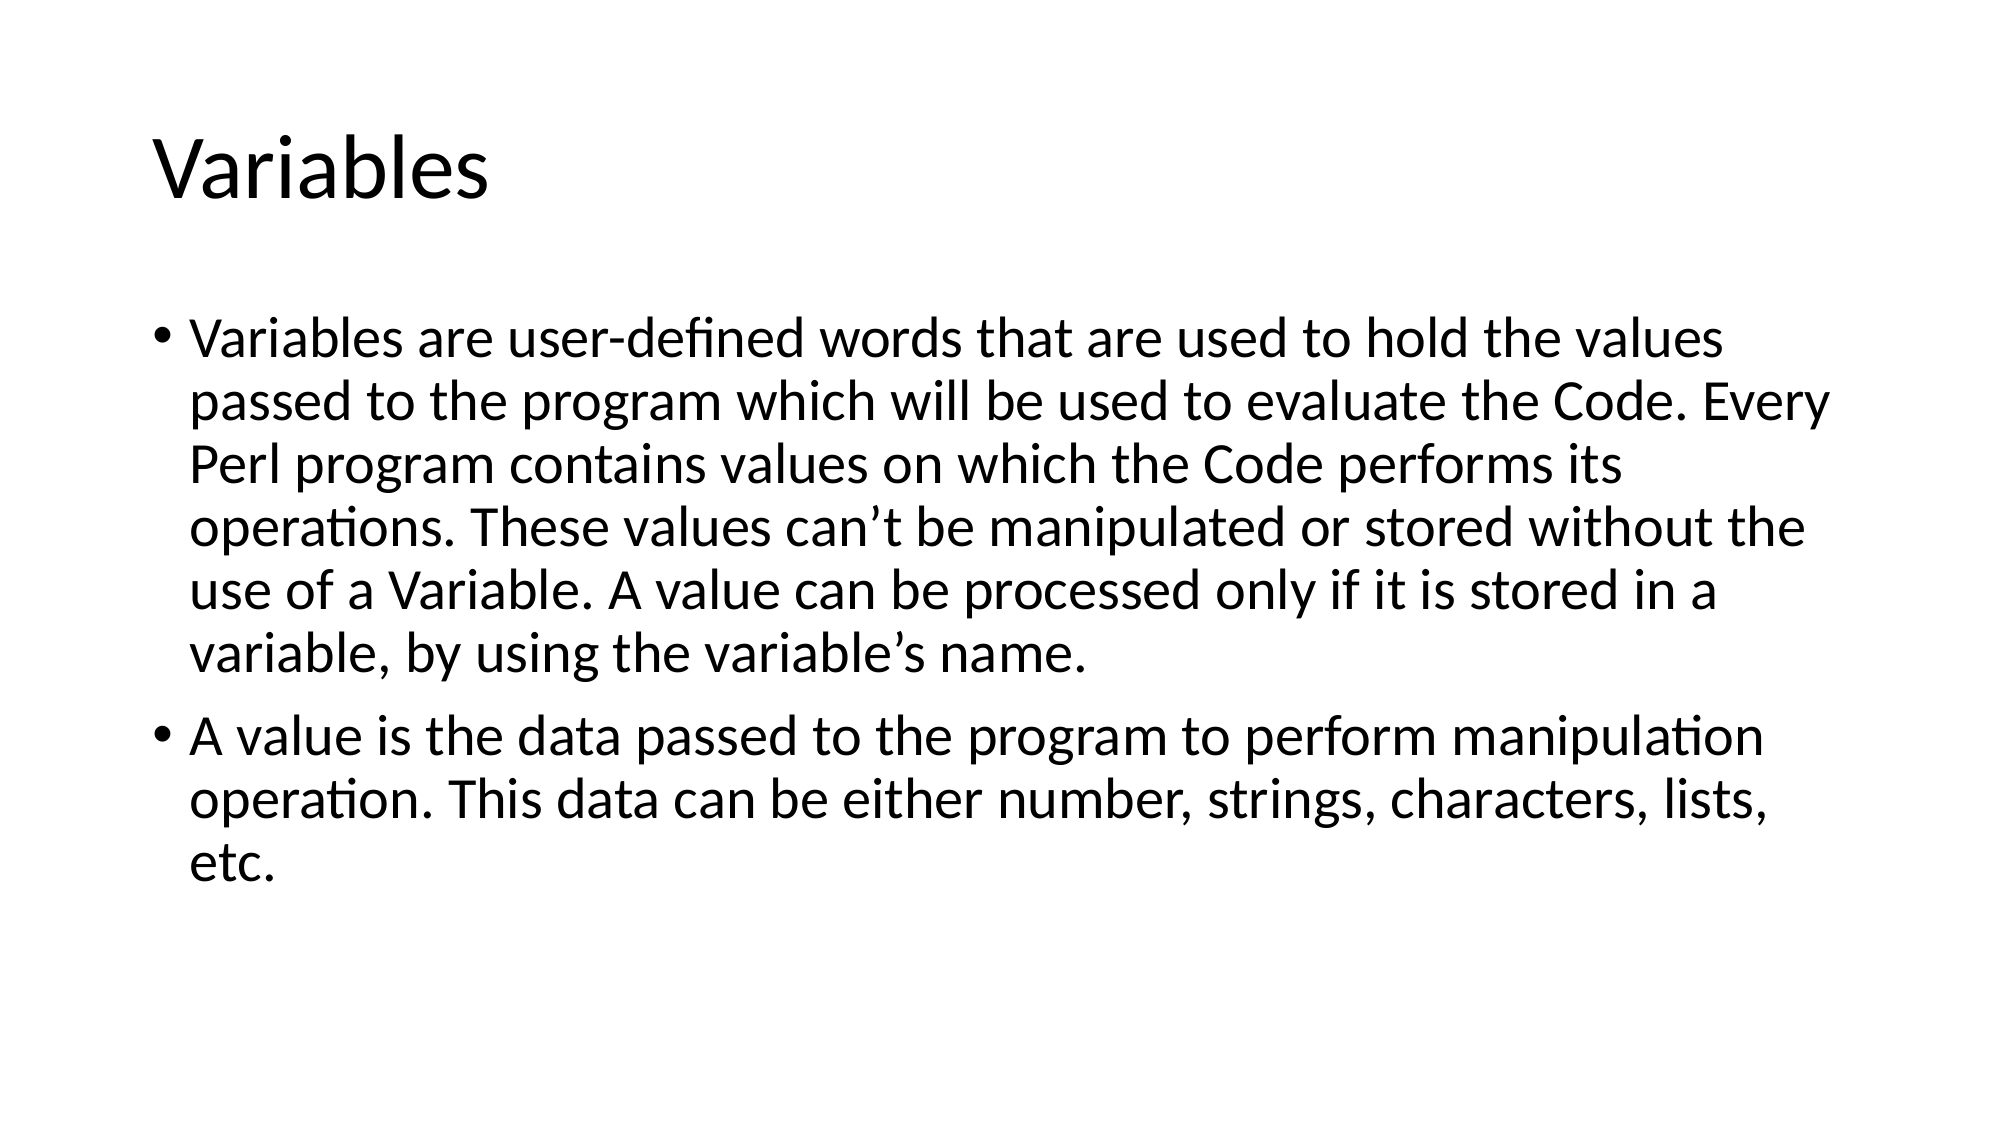

# Variables
Variables are user-defined words that are used to hold the values passed to the program which will be used to evaluate the Code. Every Perl program contains values on which the Code performs its operations. These values can’t be manipulated or stored without the use of a Variable. A value can be processed only if it is stored in a variable, by using the variable’s name.
A value is the data passed to the program to perform manipulation operation. This data can be either number, strings, characters, lists, etc.